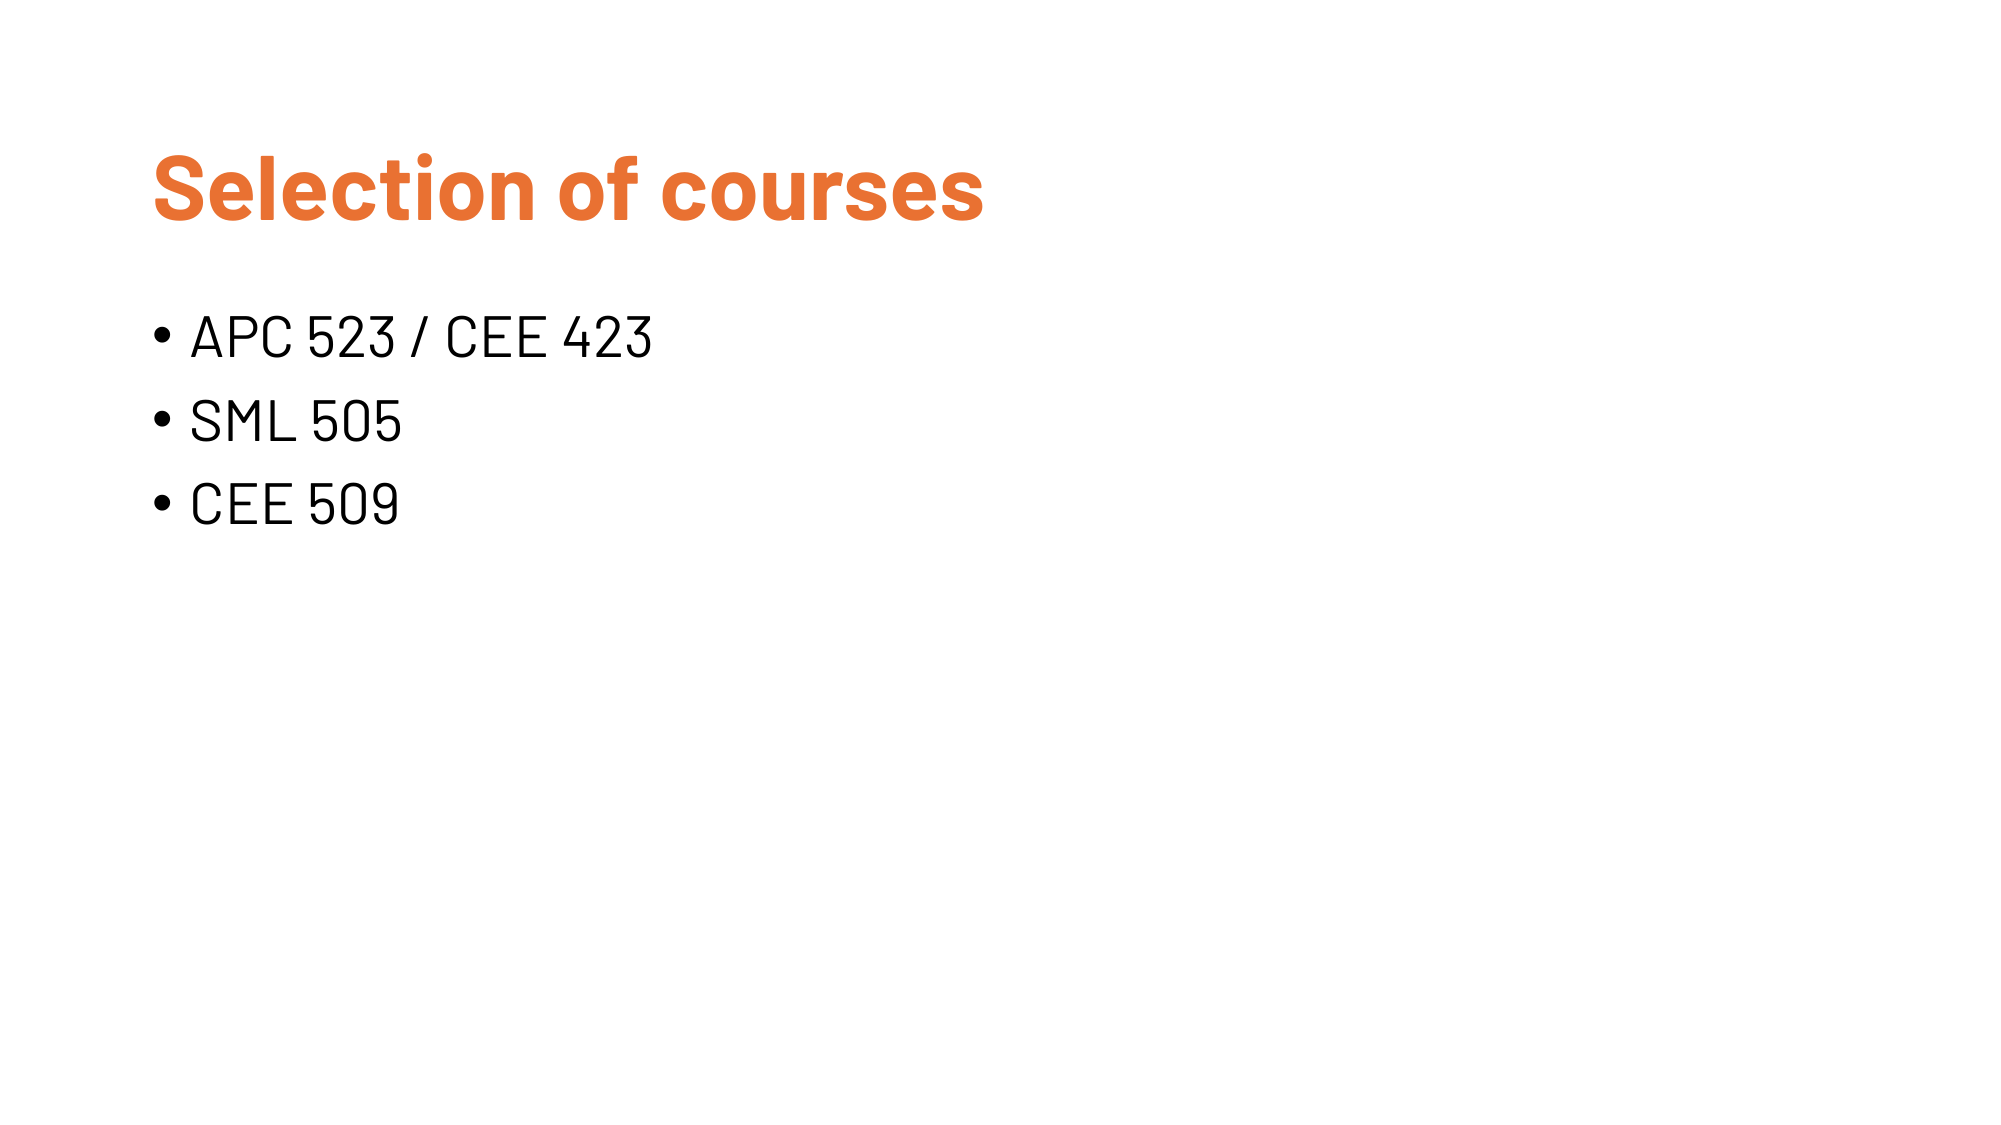

# Selection of courses
APC 523 / CEE 423
SML 505
CEE 509